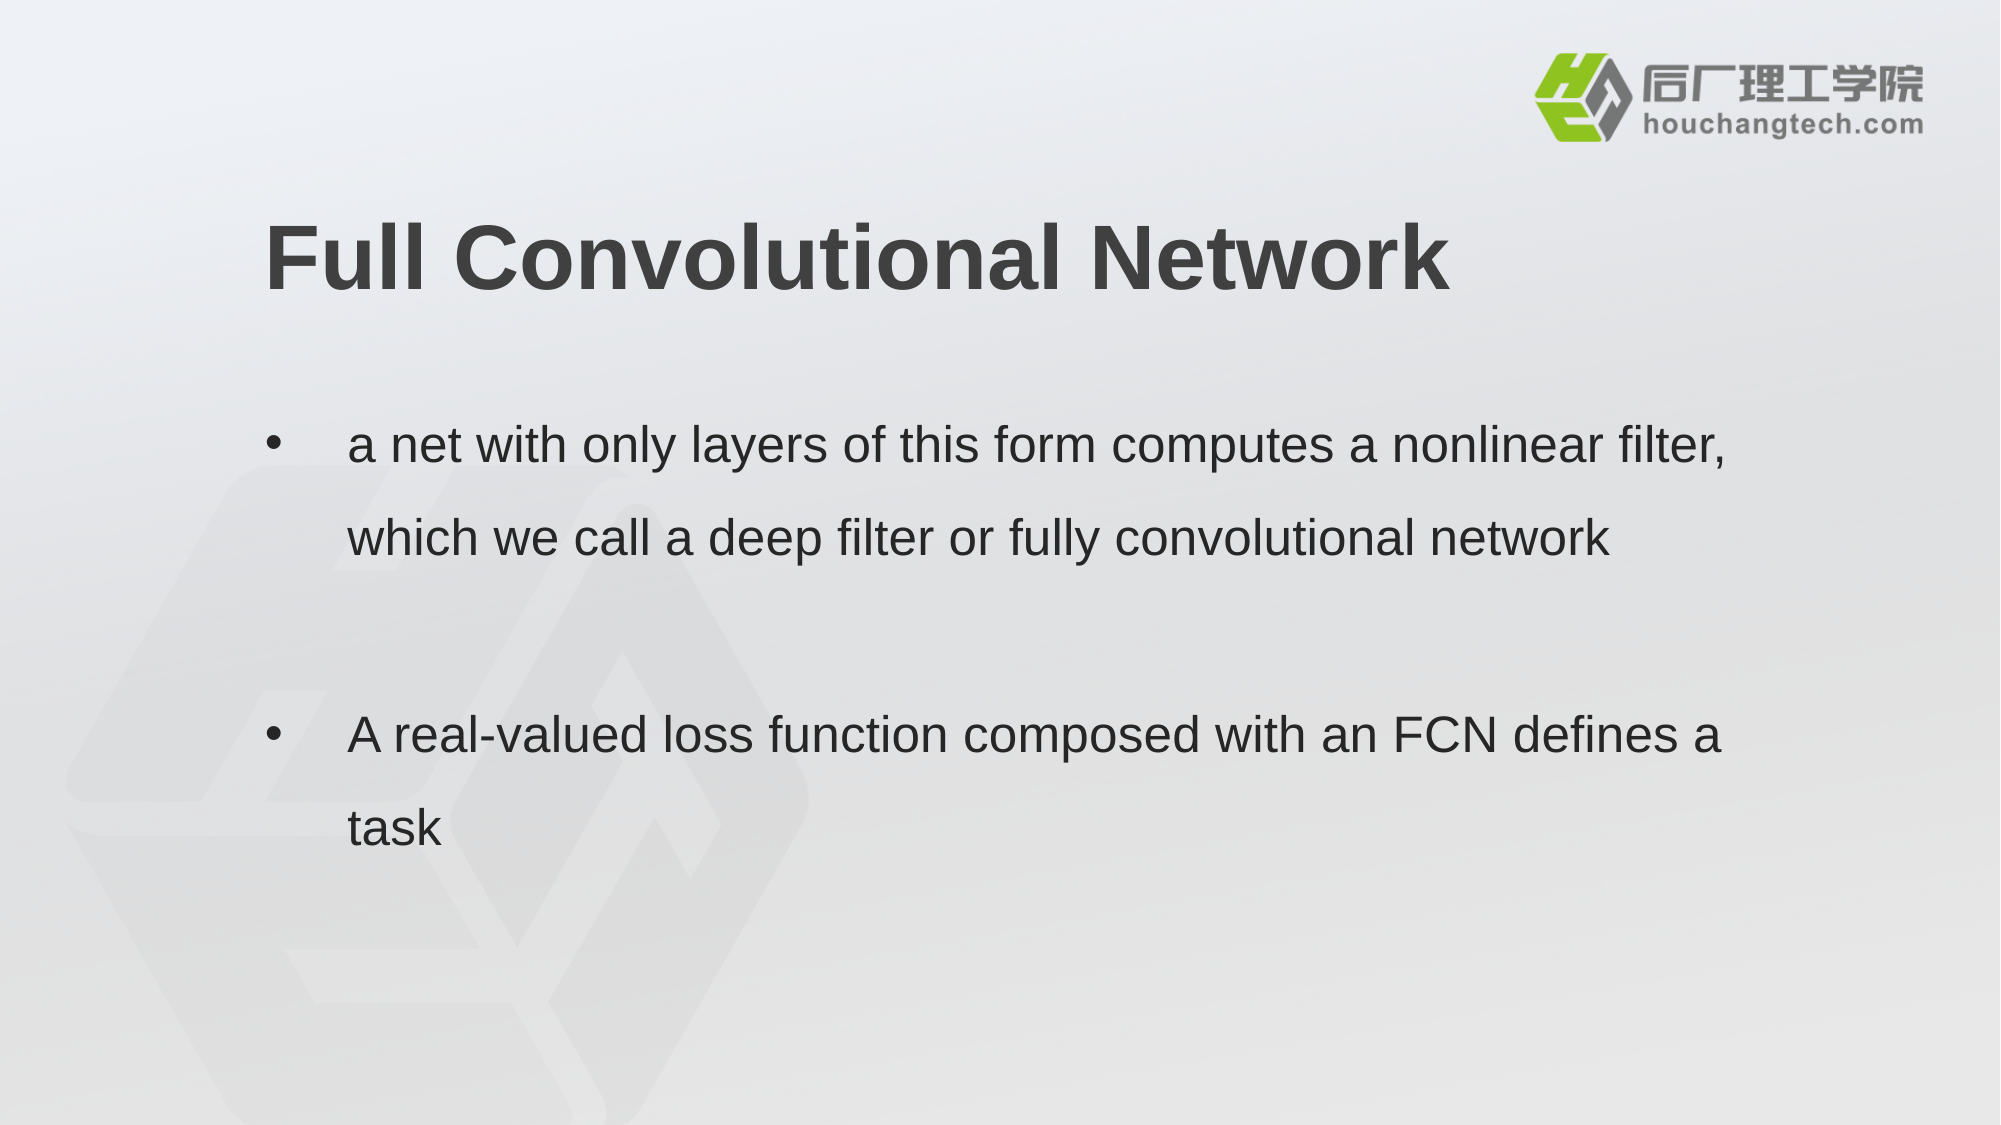

# Full Convolutional Network
a net with only layers of this form computes a nonlinear filter, which we call a deep filter or fully convolutional network

A real-valued loss function composed with an FCN defines a task